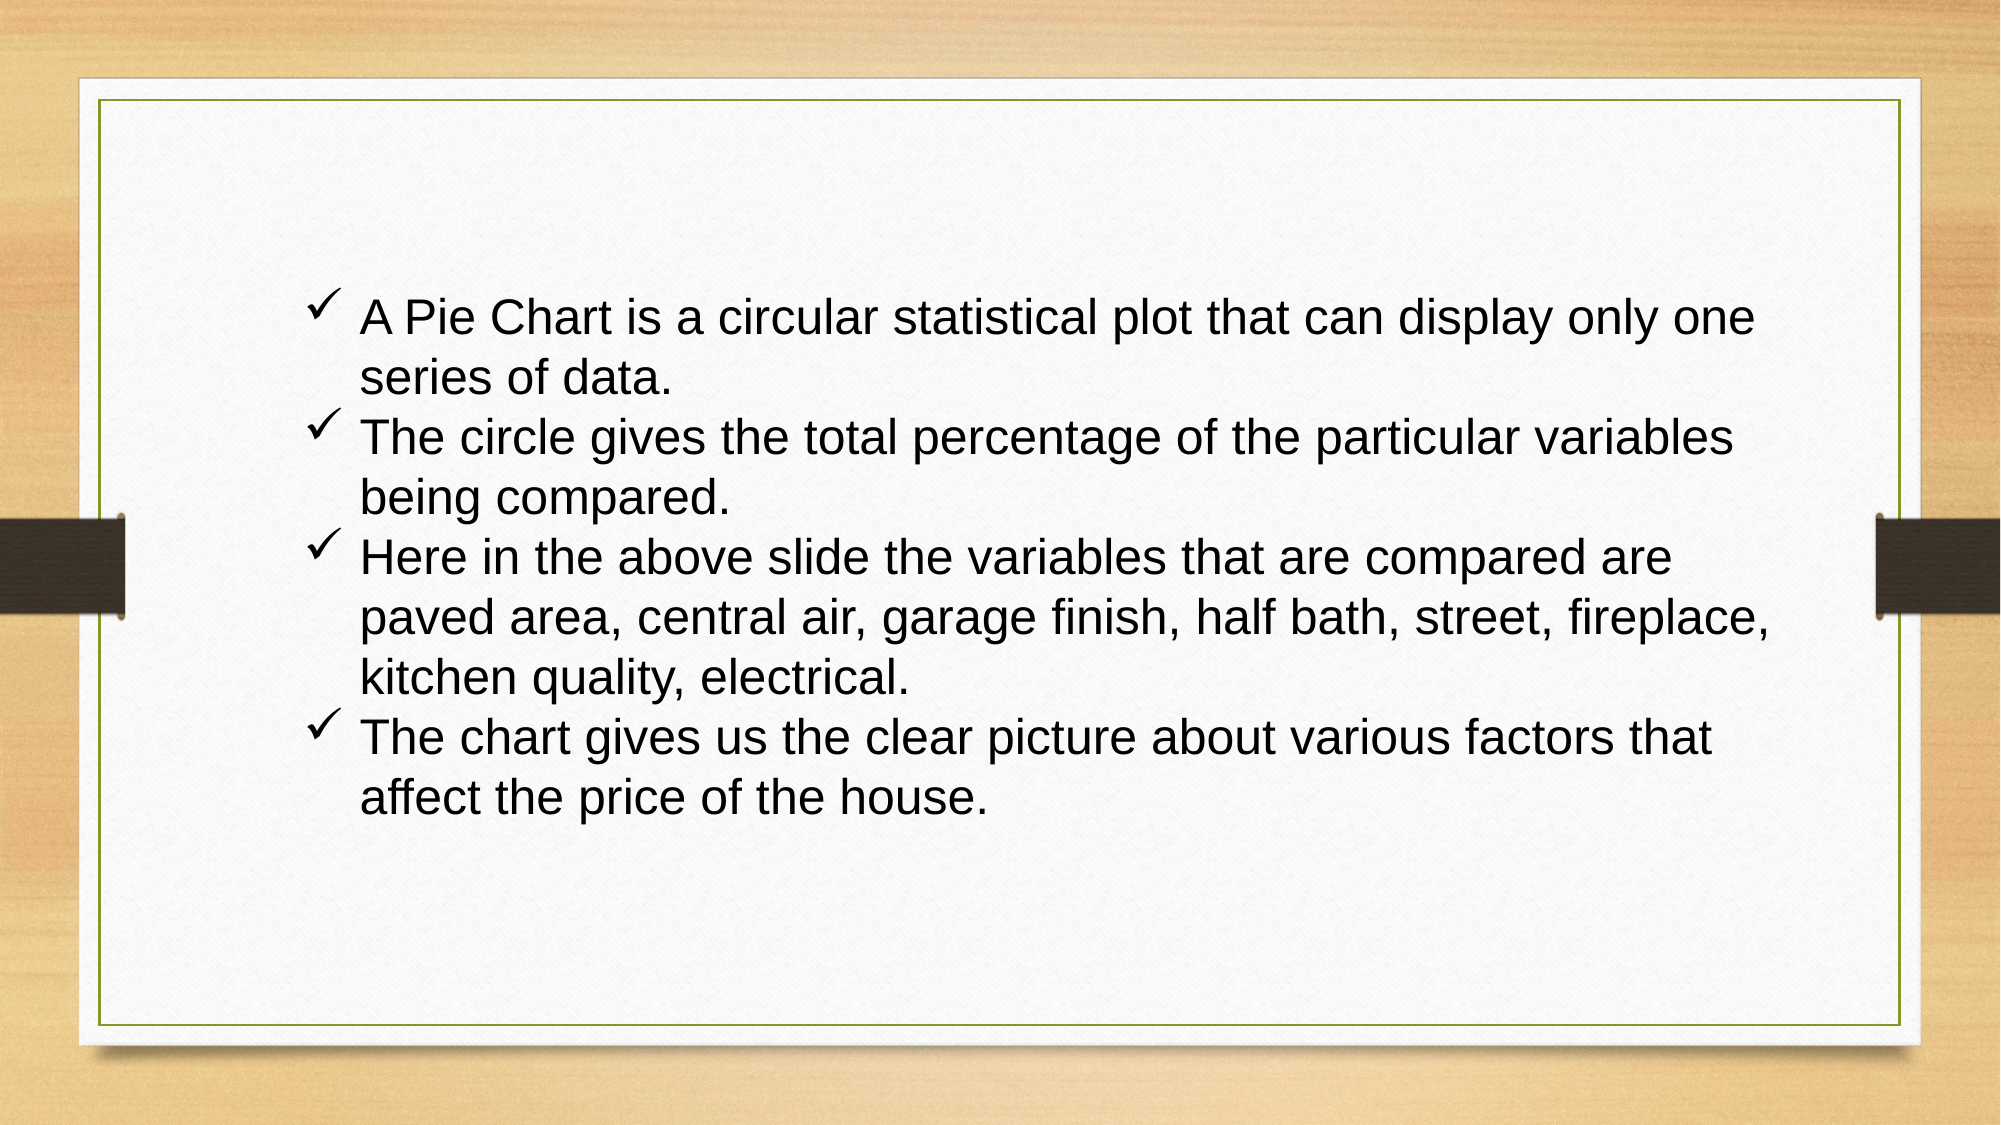

A Pie Chart is a circular statistical plot that can display only one series of data.
The circle gives the total percentage of the particular variables being compared.
Here in the above slide the variables that are compared are paved area, central air, garage finish, half bath, street, fireplace, kitchen quality, electrical.
The chart gives us the clear picture about various factors that affect the price of the house.